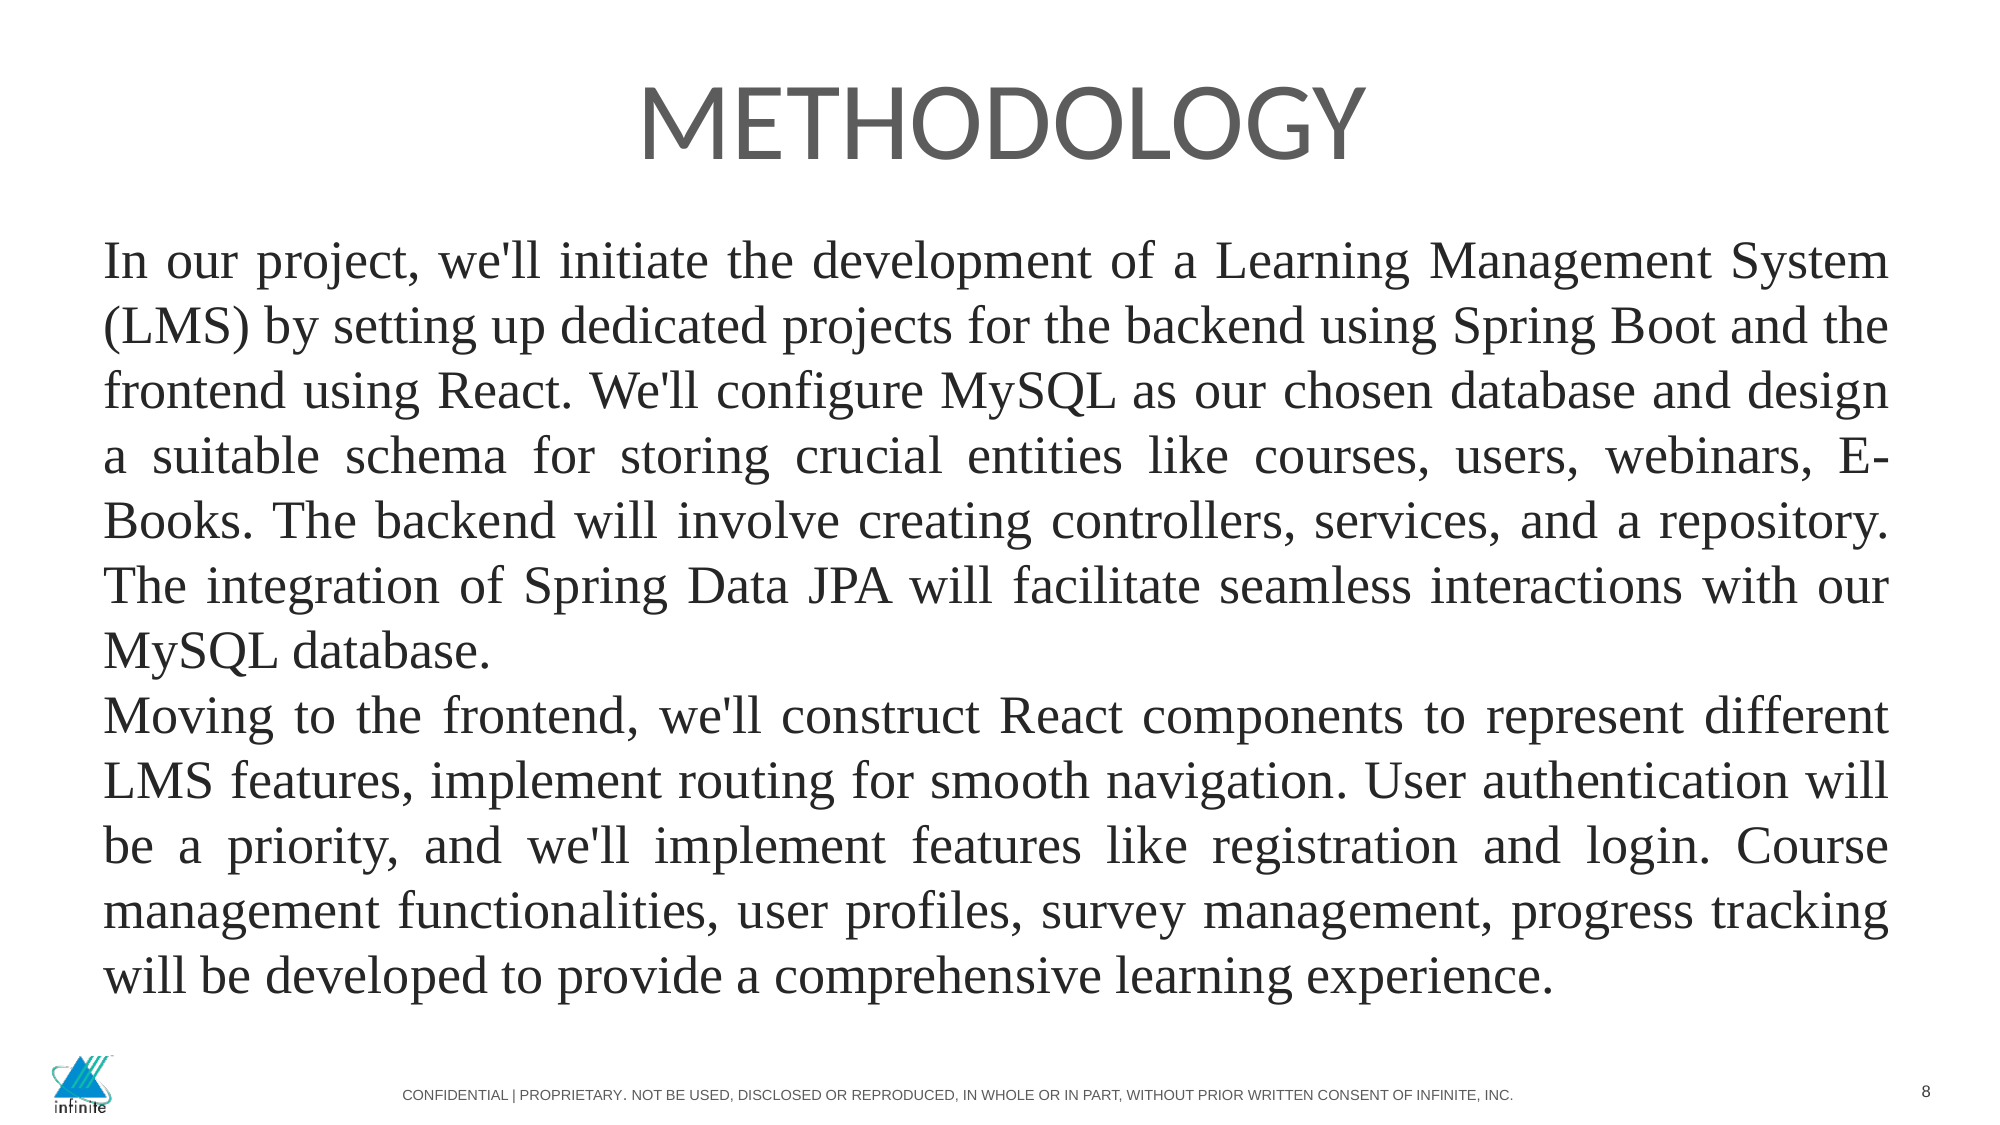

METHODOLOGY
In our project, we'll initiate the development of a Learning Management System (LMS) by setting up dedicated projects for the backend using Spring Boot and the frontend using React. We'll configure MySQL as our chosen database and design a suitable schema for storing crucial entities like courses, users, webinars, E-Books. The backend will involve creating controllers, services, and a repository. The integration of Spring Data JPA will facilitate seamless interactions with our MySQL database.
Moving to the frontend, we'll construct React components to represent different LMS features, implement routing for smooth navigation. User authentication will be a priority, and we'll implement features like registration and login. Course management functionalities, user profiles, survey management, progress tracking will be developed to provide a comprehensive learning experience.